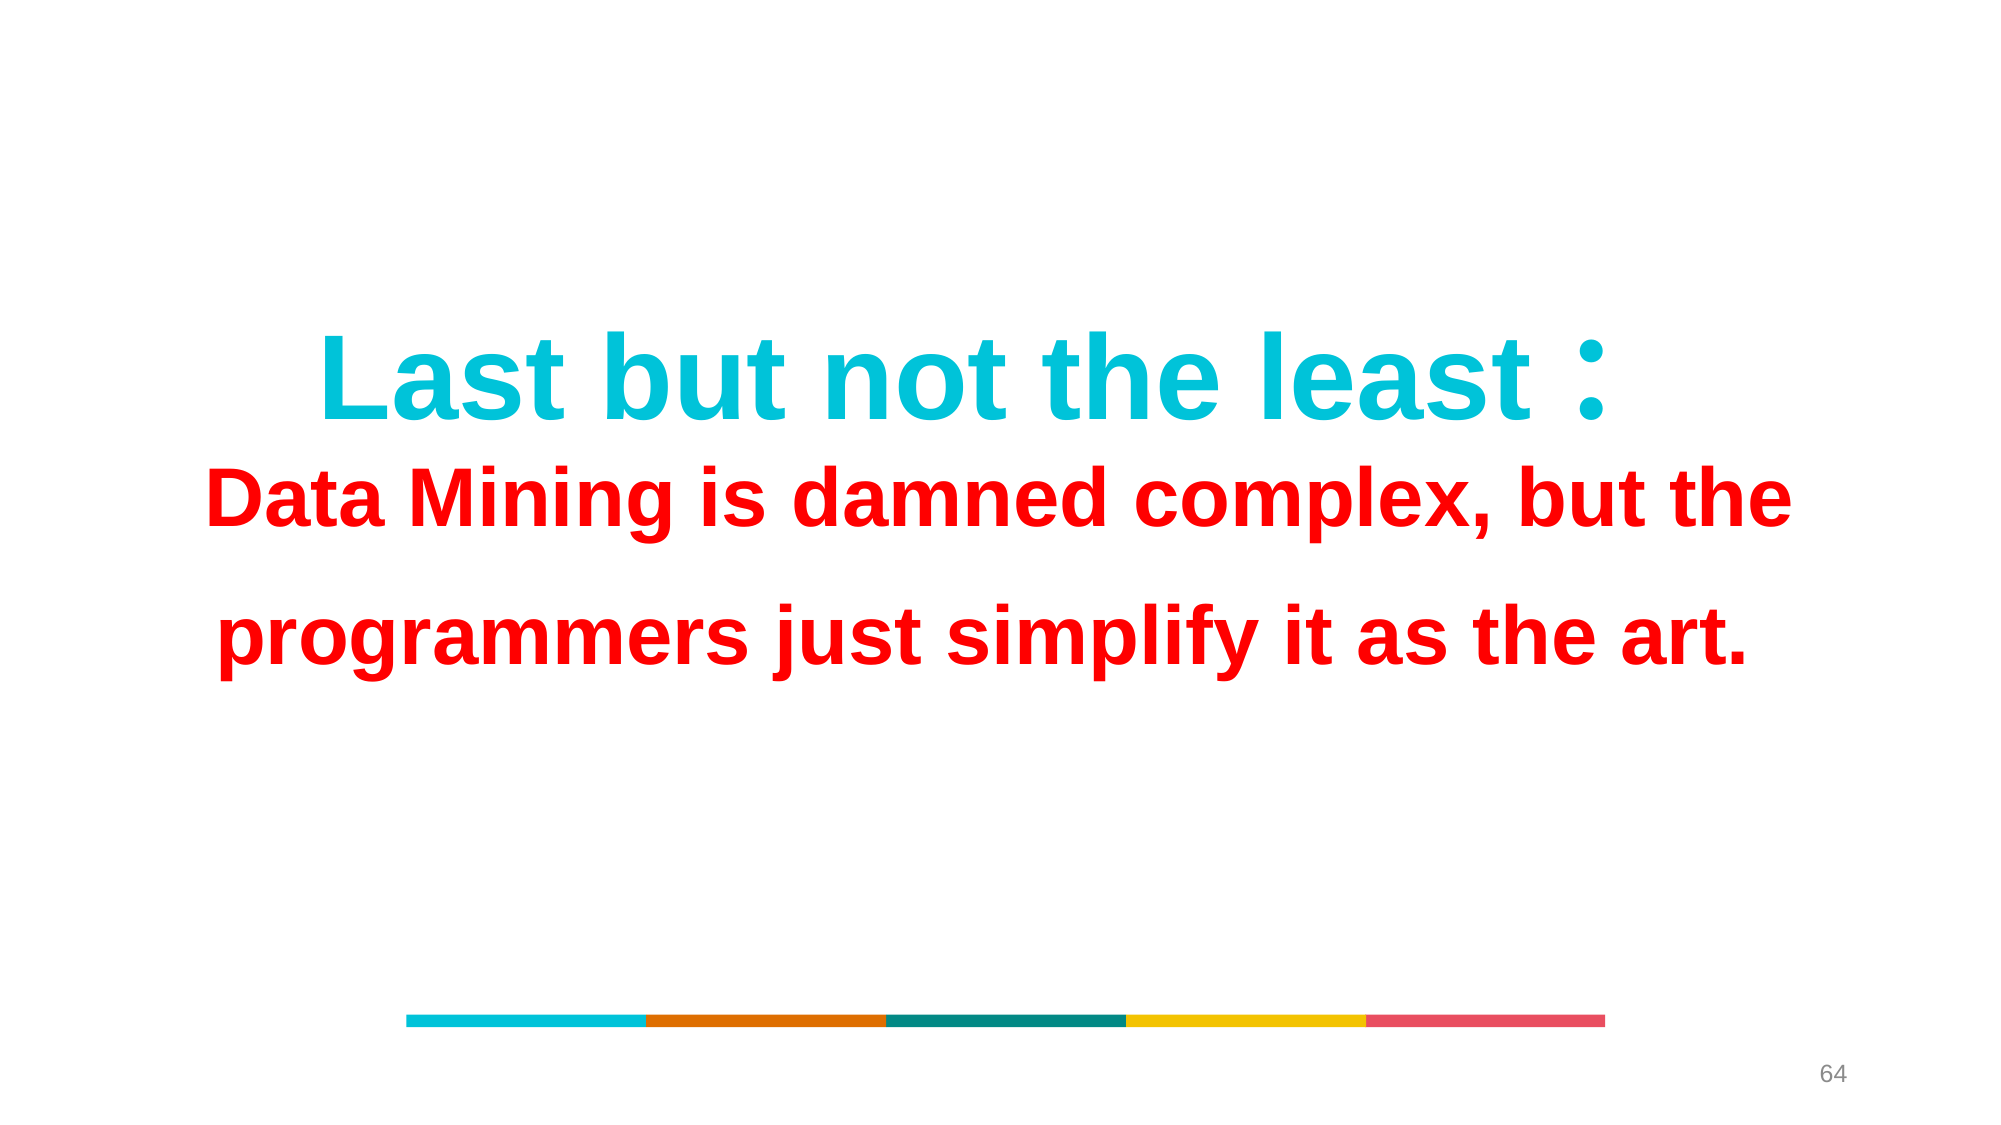

Last but not the least：
Data Mining is damned complex, but the programmers just simplify it as the art.

64